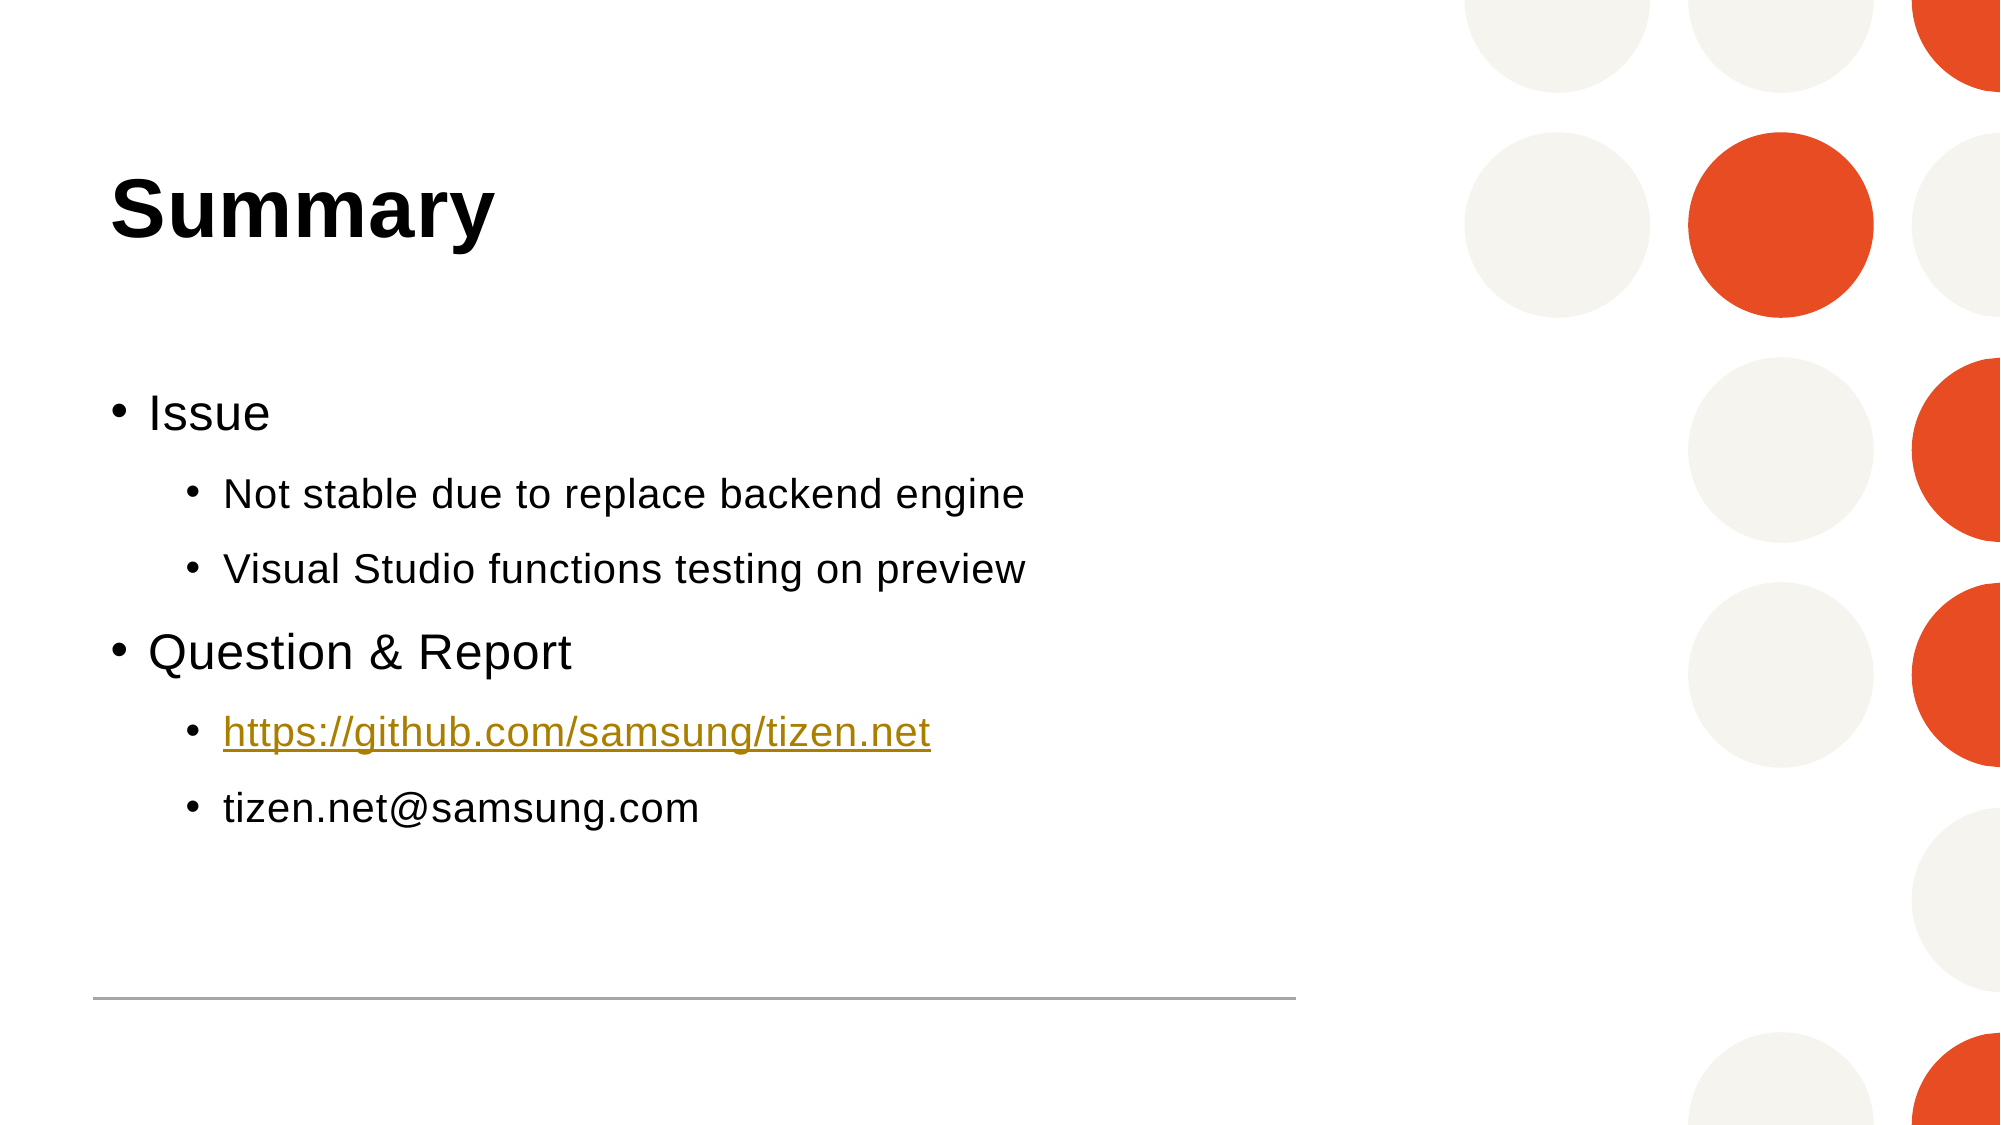

# Summary
Issue
Not stable due to replace backend engine
Visual Studio functions testing on preview
Question & Report
https://github.com/samsung/tizen.net
tizen.net@samsung.com